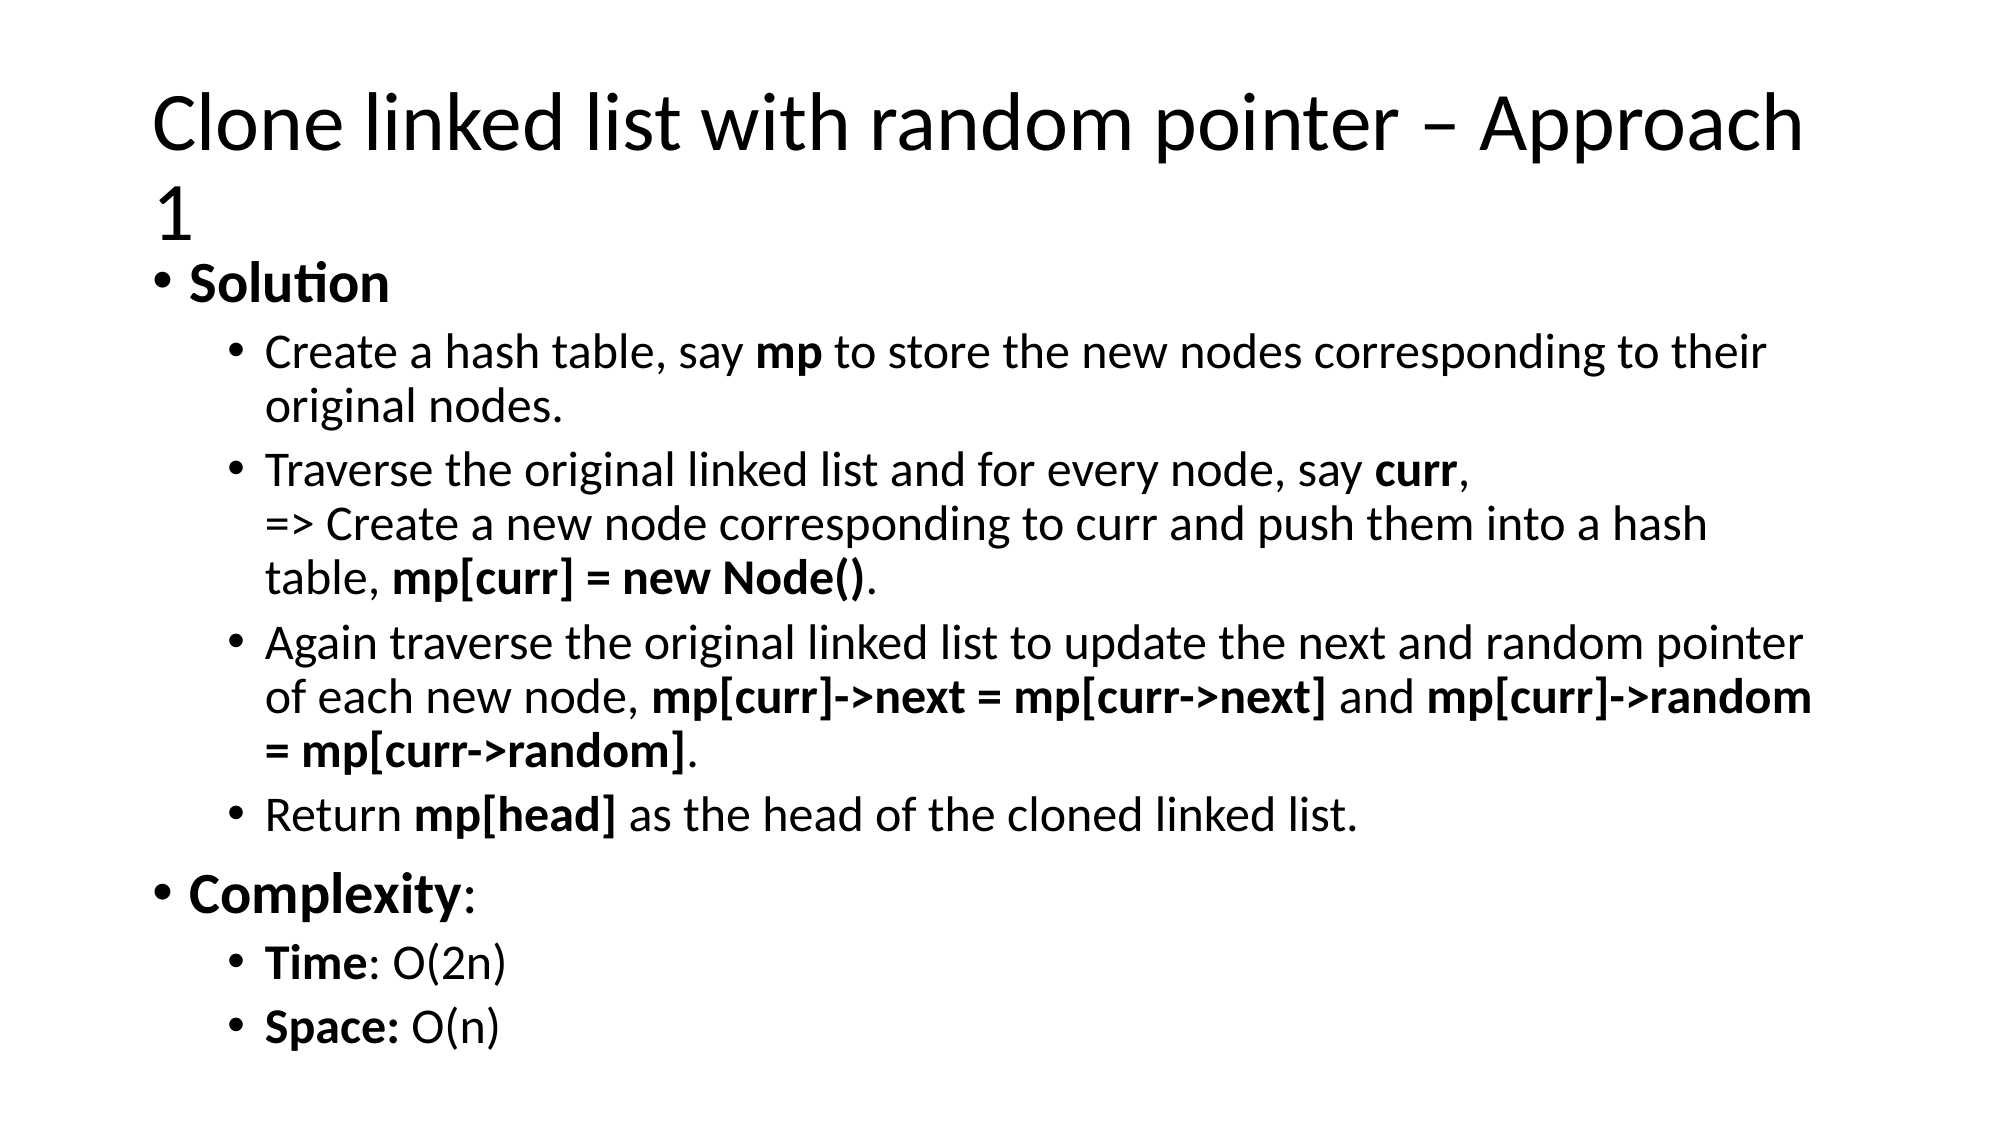

# Clone linked list with random pointer – Approach 1
Solution
Create a hash table, say mp to store the new nodes corresponding to their original nodes.
Traverse the original linked list and for every node, say curr,
=> Create a new node corresponding to curr and push them into a hash table, mp[curr] = new Node().
Again traverse the original linked list to update the next and random pointer of each new node, mp[curr]->next = mp[curr->next] and mp[curr]->random = mp[curr->random].
Return mp[head] as the head of the cloned linked list.
Complexity:
Time: O(2n)
Space: O(n)